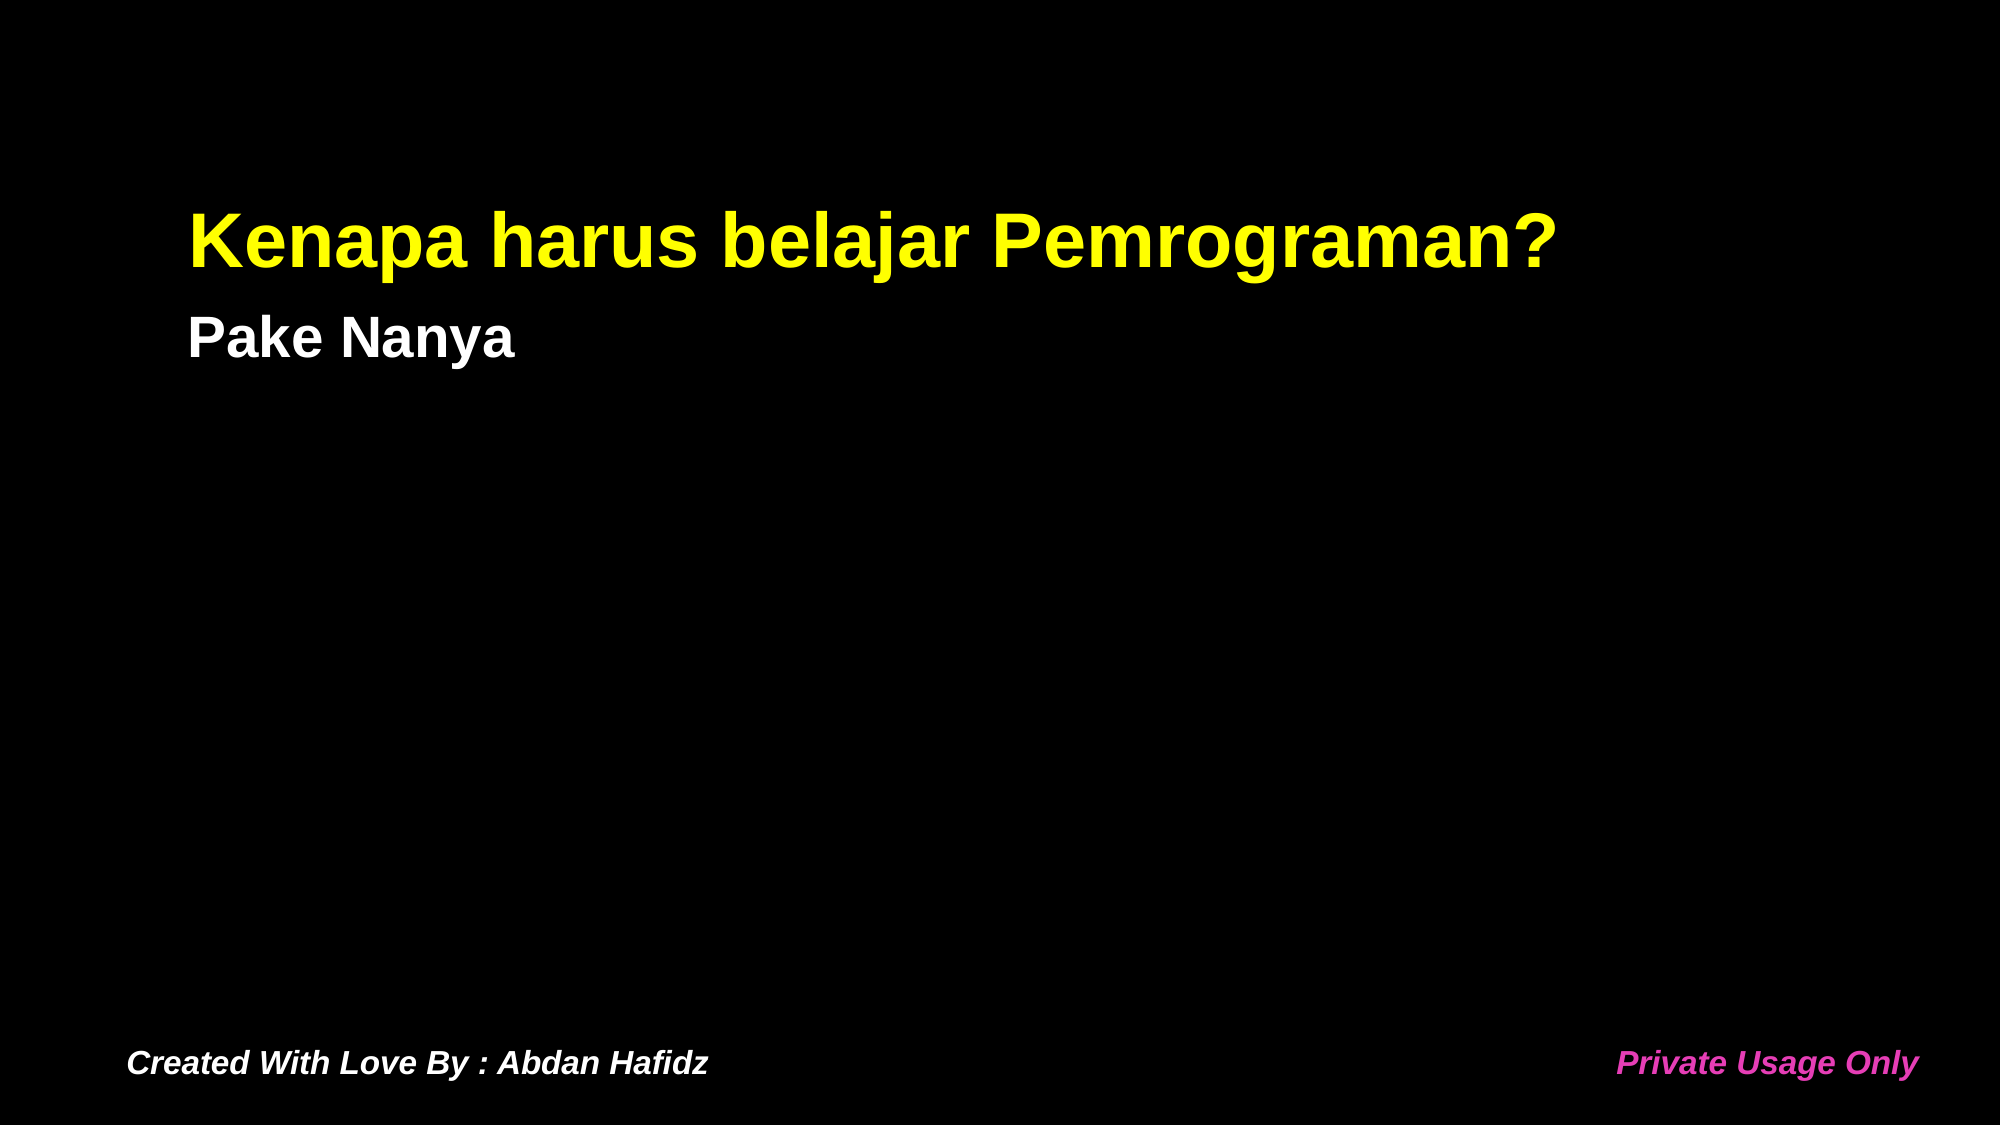

# Kenapa harus belajar Pemrograman?
Pake Nanya
Created With Love By : Abdan Hafidz
Private Usage Only